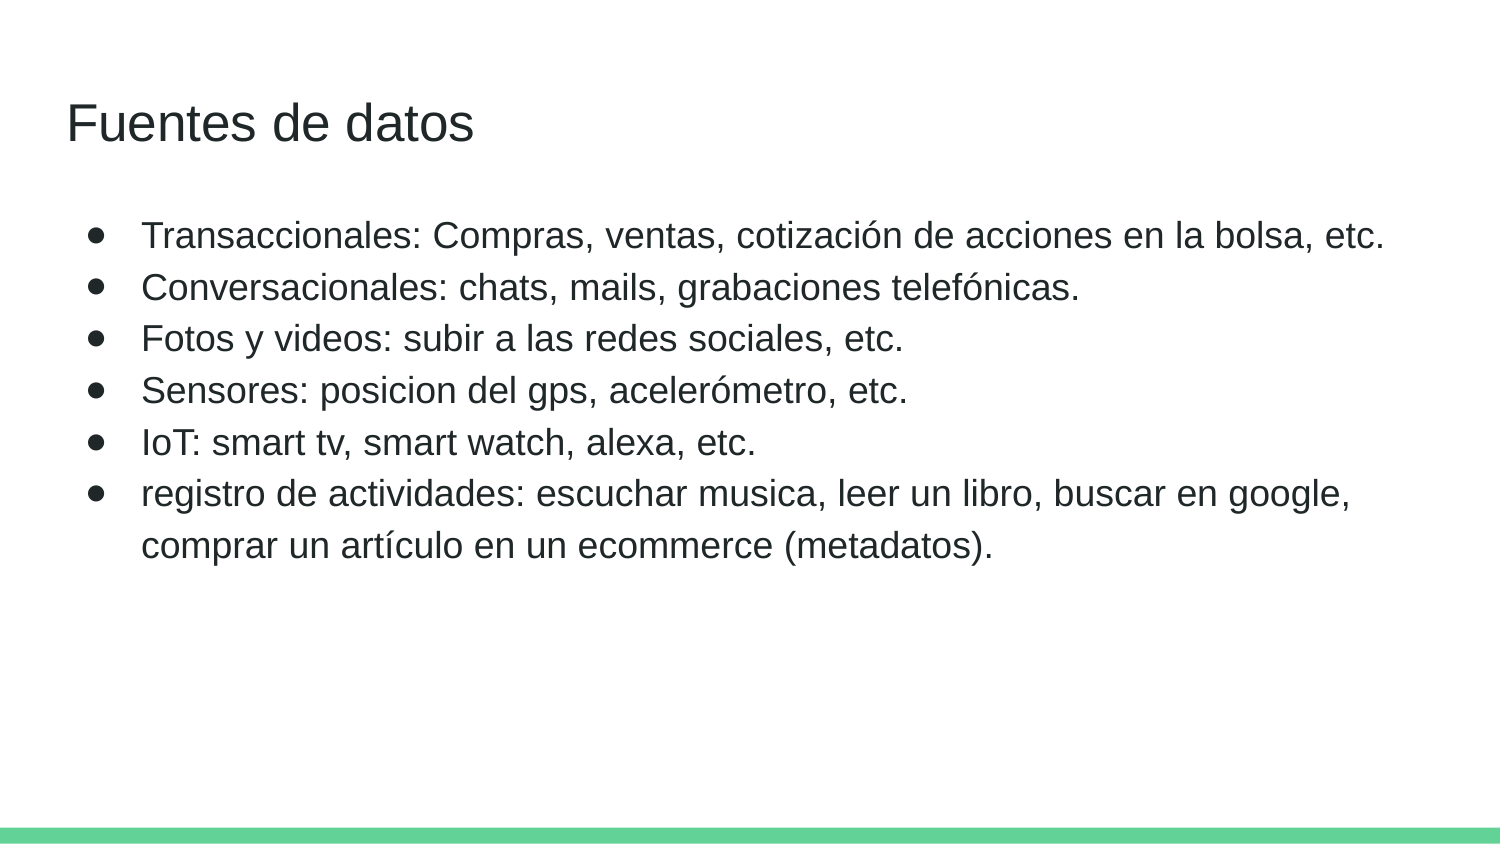

# Fuentes de datos
Transaccionales: Compras, ventas, cotización de acciones en la bolsa, etc.
Conversacionales: chats, mails, grabaciones telefónicas.
Fotos y videos: subir a las redes sociales, etc.
Sensores: posicion del gps, acelerómetro, etc.
IoT: smart tv, smart watch, alexa, etc.
registro de actividades: escuchar musica, leer un libro, buscar en google, comprar un artículo en un ecommerce (metadatos).